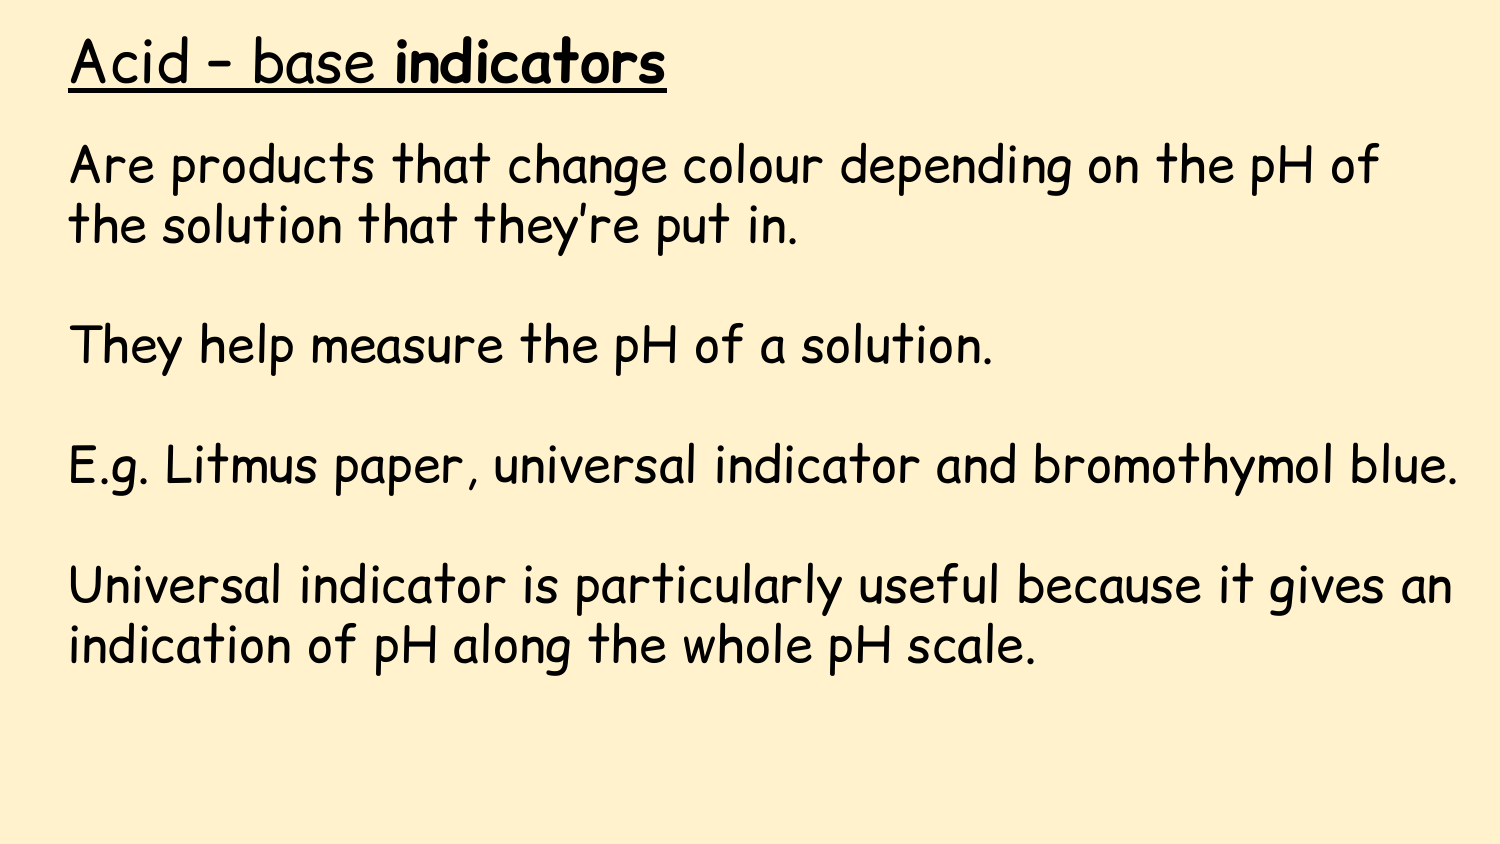

Acid – base indicators
Are products that change colour depending on the pH of the solution that they’re put in.

They help measure the pH of a solution.

E.g. Litmus paper, universal indicator and bromothymol blue.

Universal indicator is particularly useful because it gives an indication of pH along the whole pH scale.